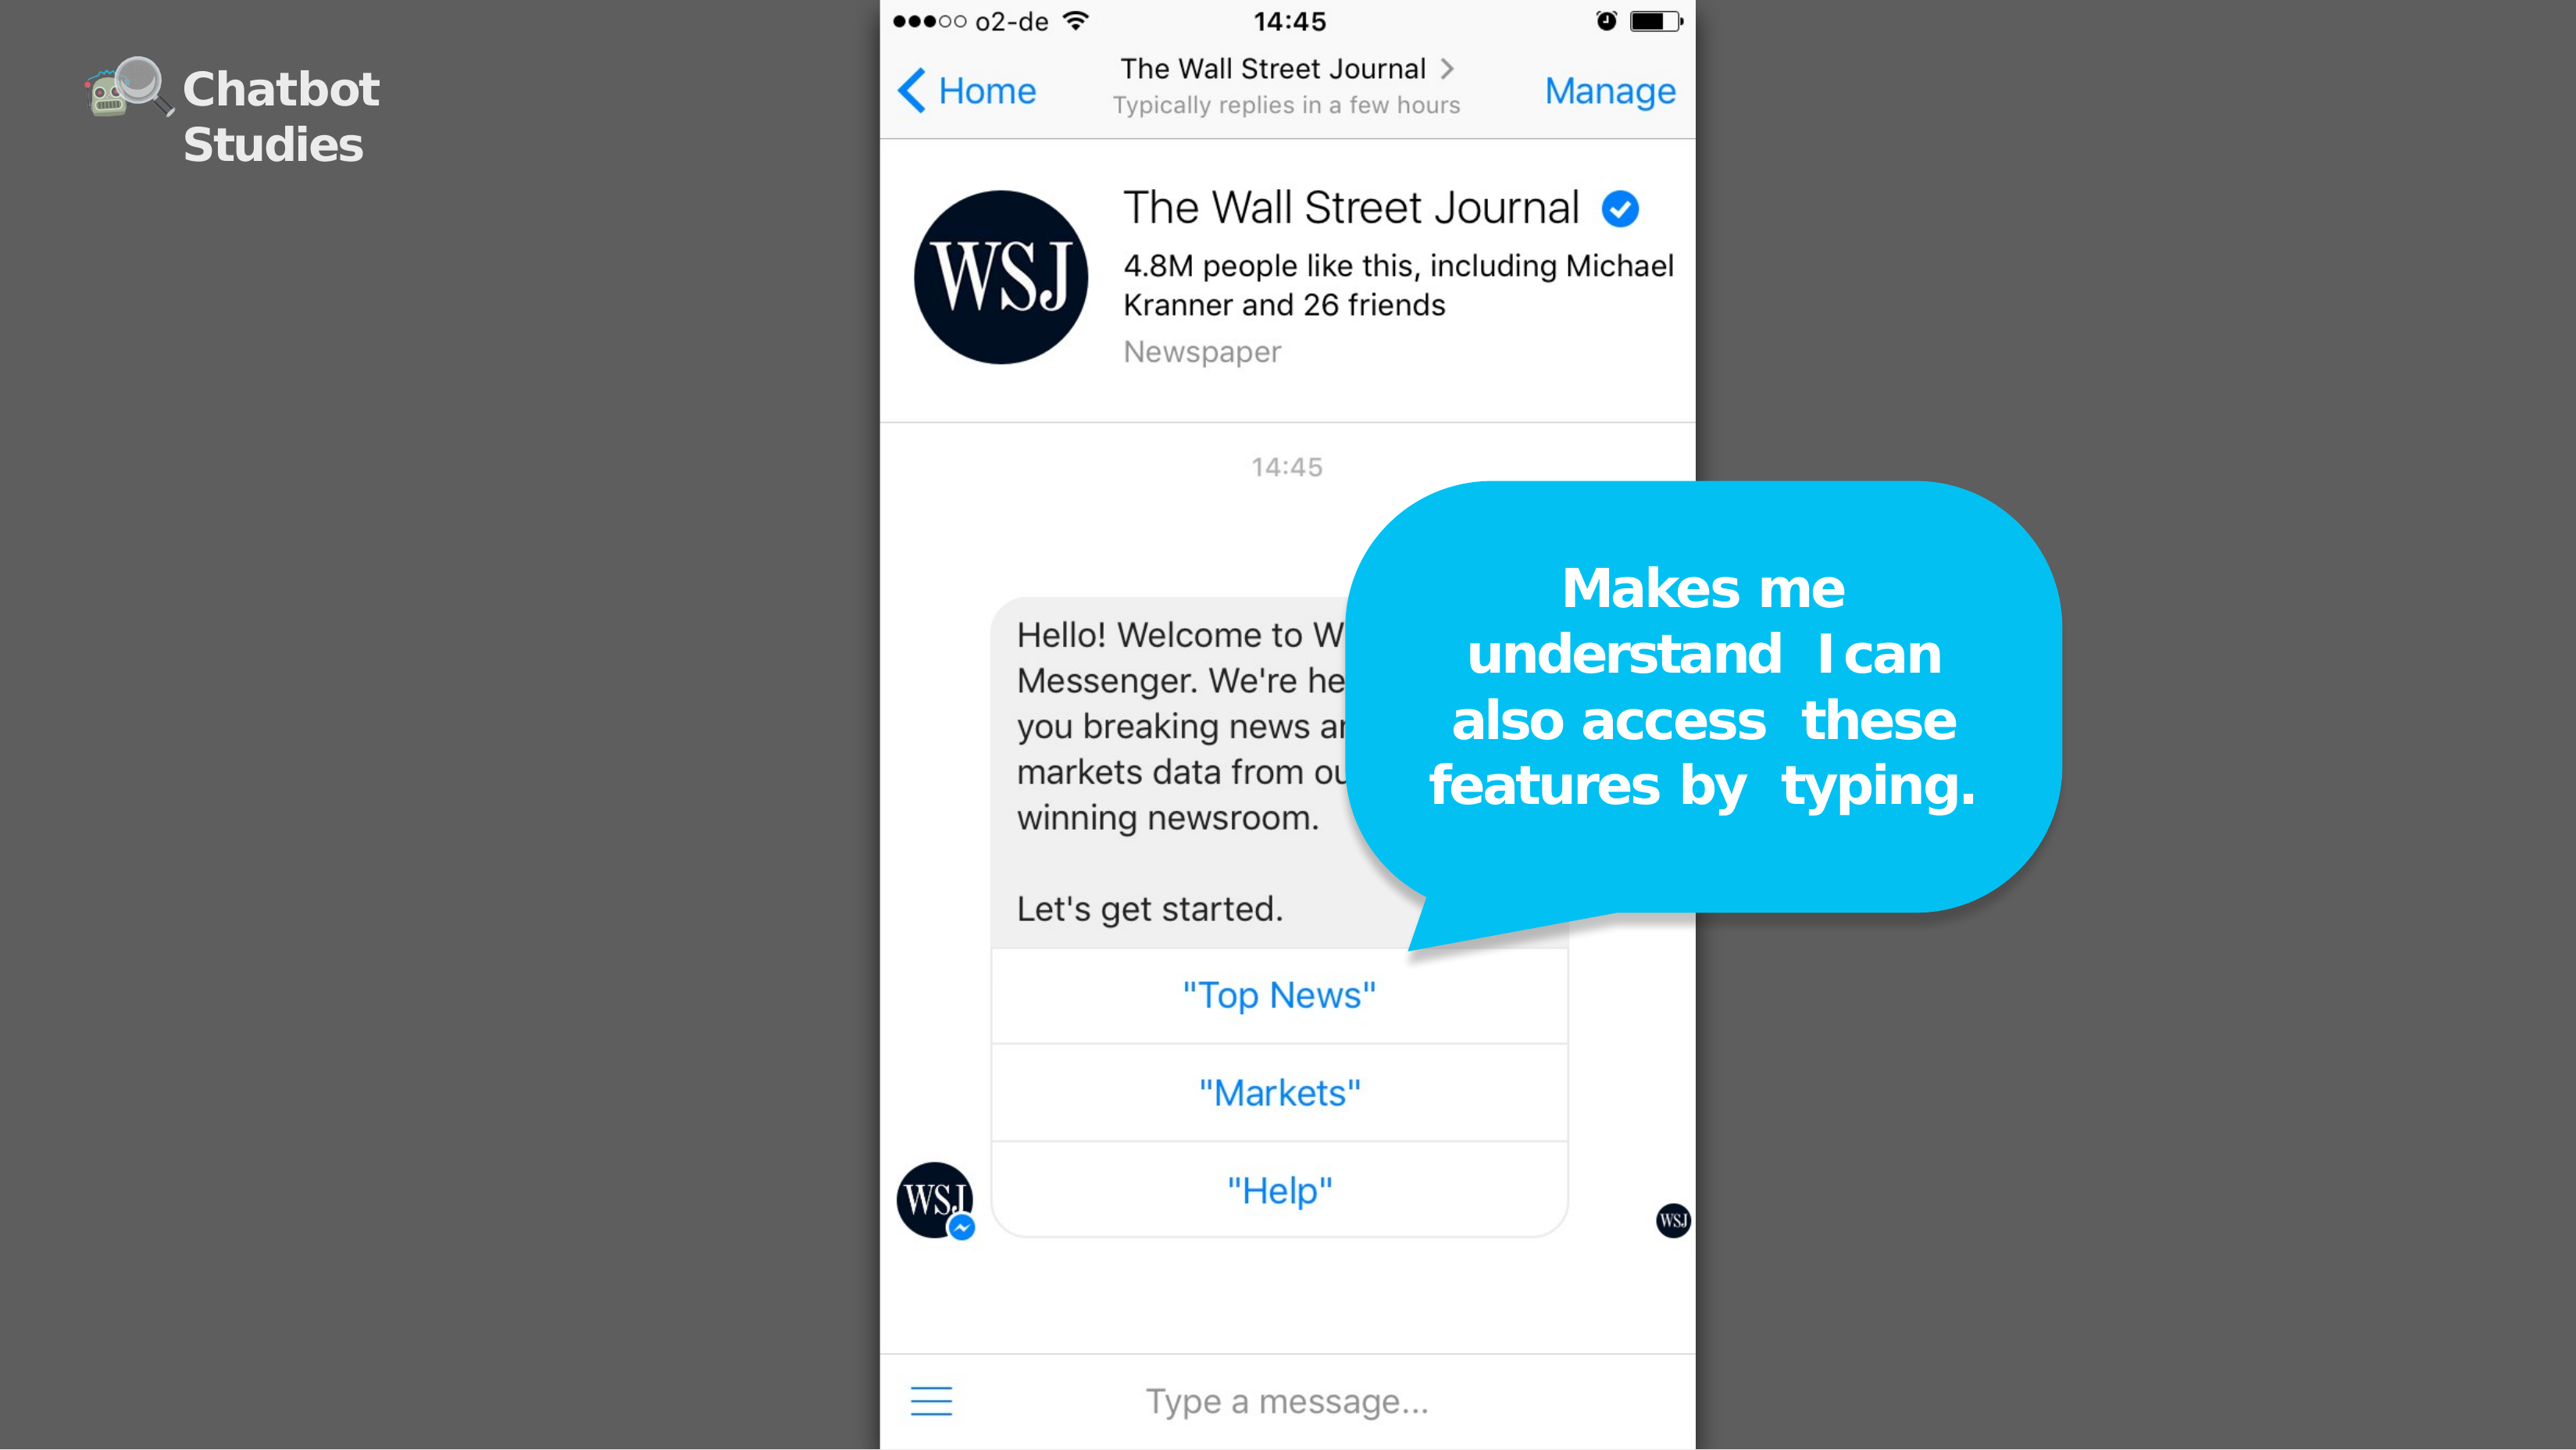

Chatbot Studies

# Makes me understand  I can also access  these features by  typing.